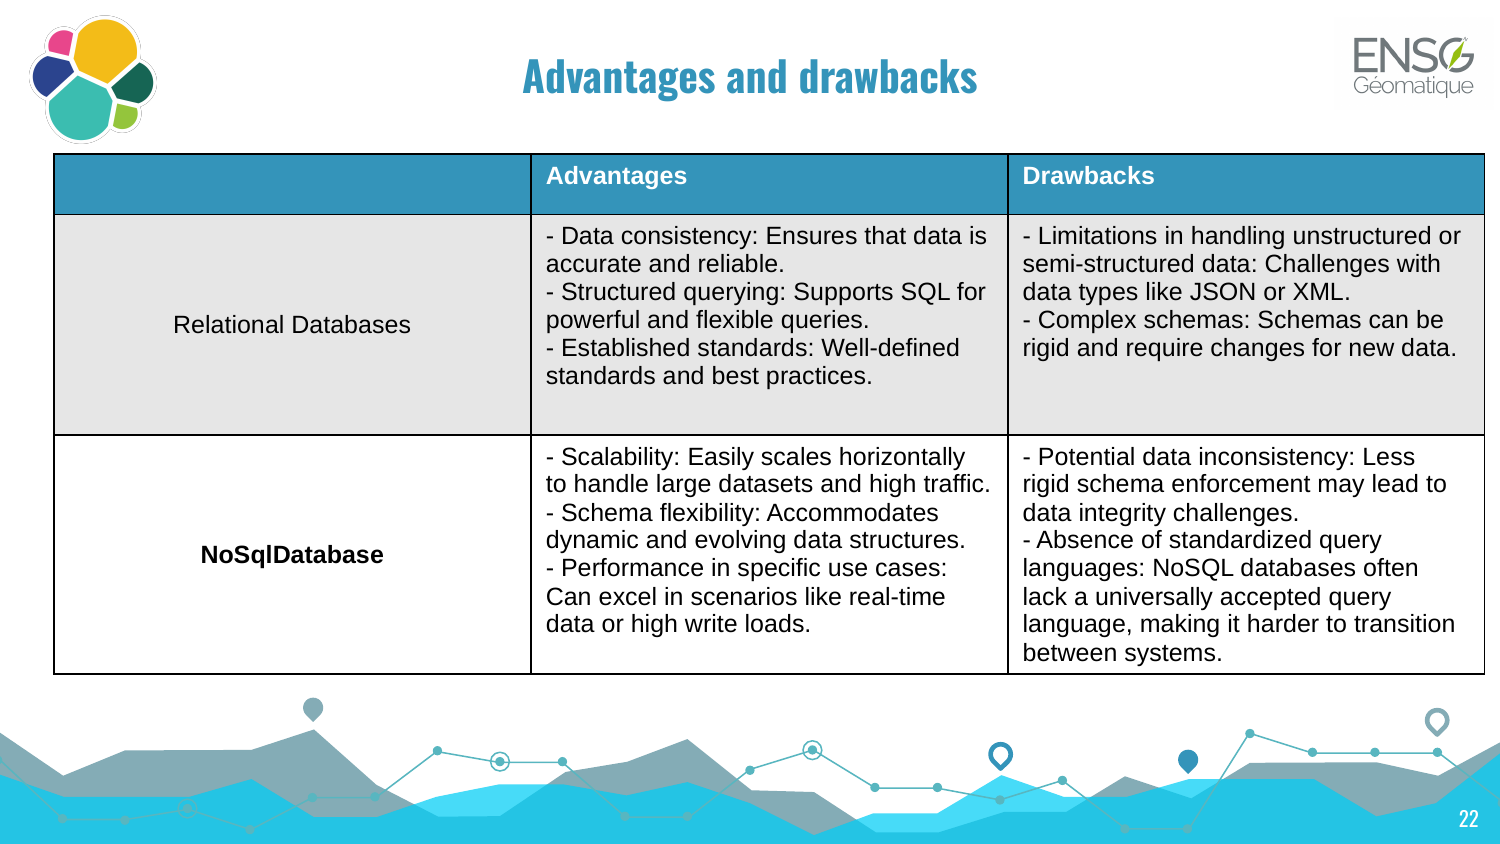

# Advantages and drawbacks
|  | Advantages | Drawbacks |
| --- | --- | --- |
| Relational Databases | - Data consistency: Ensures that data is accurate and reliable. - Structured querying: Supports SQL for powerful and flexible queries. - Established standards: Well-defined standards and best practices. | - Limitations in handling unstructured or semi-structured data: Challenges with data types like JSON or XML. - Complex schemas: Schemas can be rigid and require changes for new data. |
| NoSqlDatabase | - Scalability: Easily scales horizontally to handle large datasets and high traffic. - Schema flexibility: Accommodates dynamic and evolving data structures. - Performance in specific use cases: Can excel in scenarios like real-time data or high write loads. | - Potential data inconsistency: Less rigid schema enforcement may lead to data integrity challenges. - Absence of standardized query languages: NoSQL databases often lack a universally accepted query language, making it harder to transition between systems. |
22